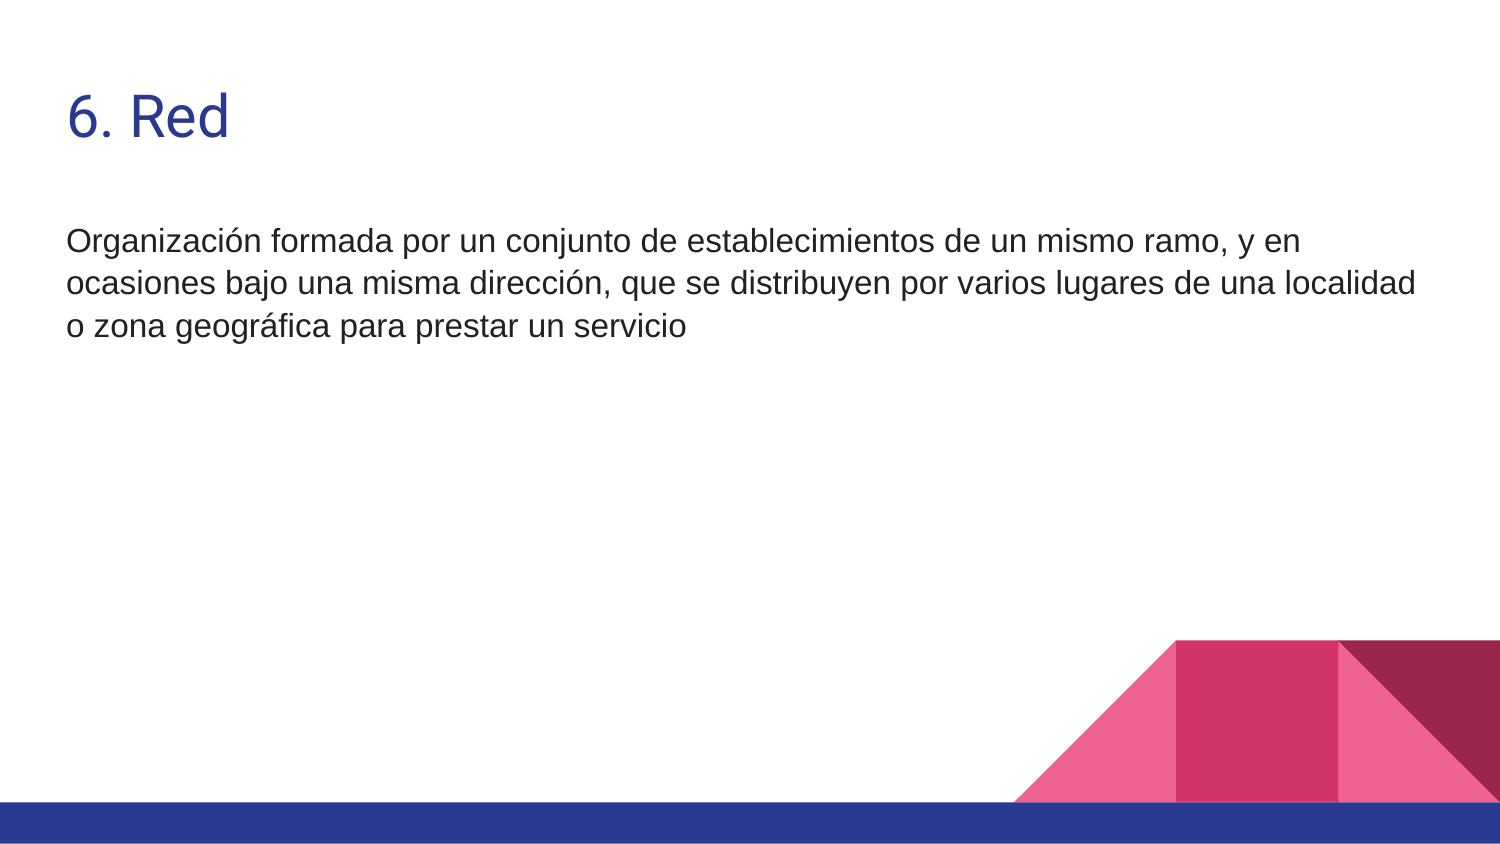

# 6. Red
Organización formada por un conjunto de establecimientos de un mismo ramo, y en ocasiones bajo una misma dirección, que se distribuyen por varios lugares de una localidad o zona geográfica para prestar un servicio